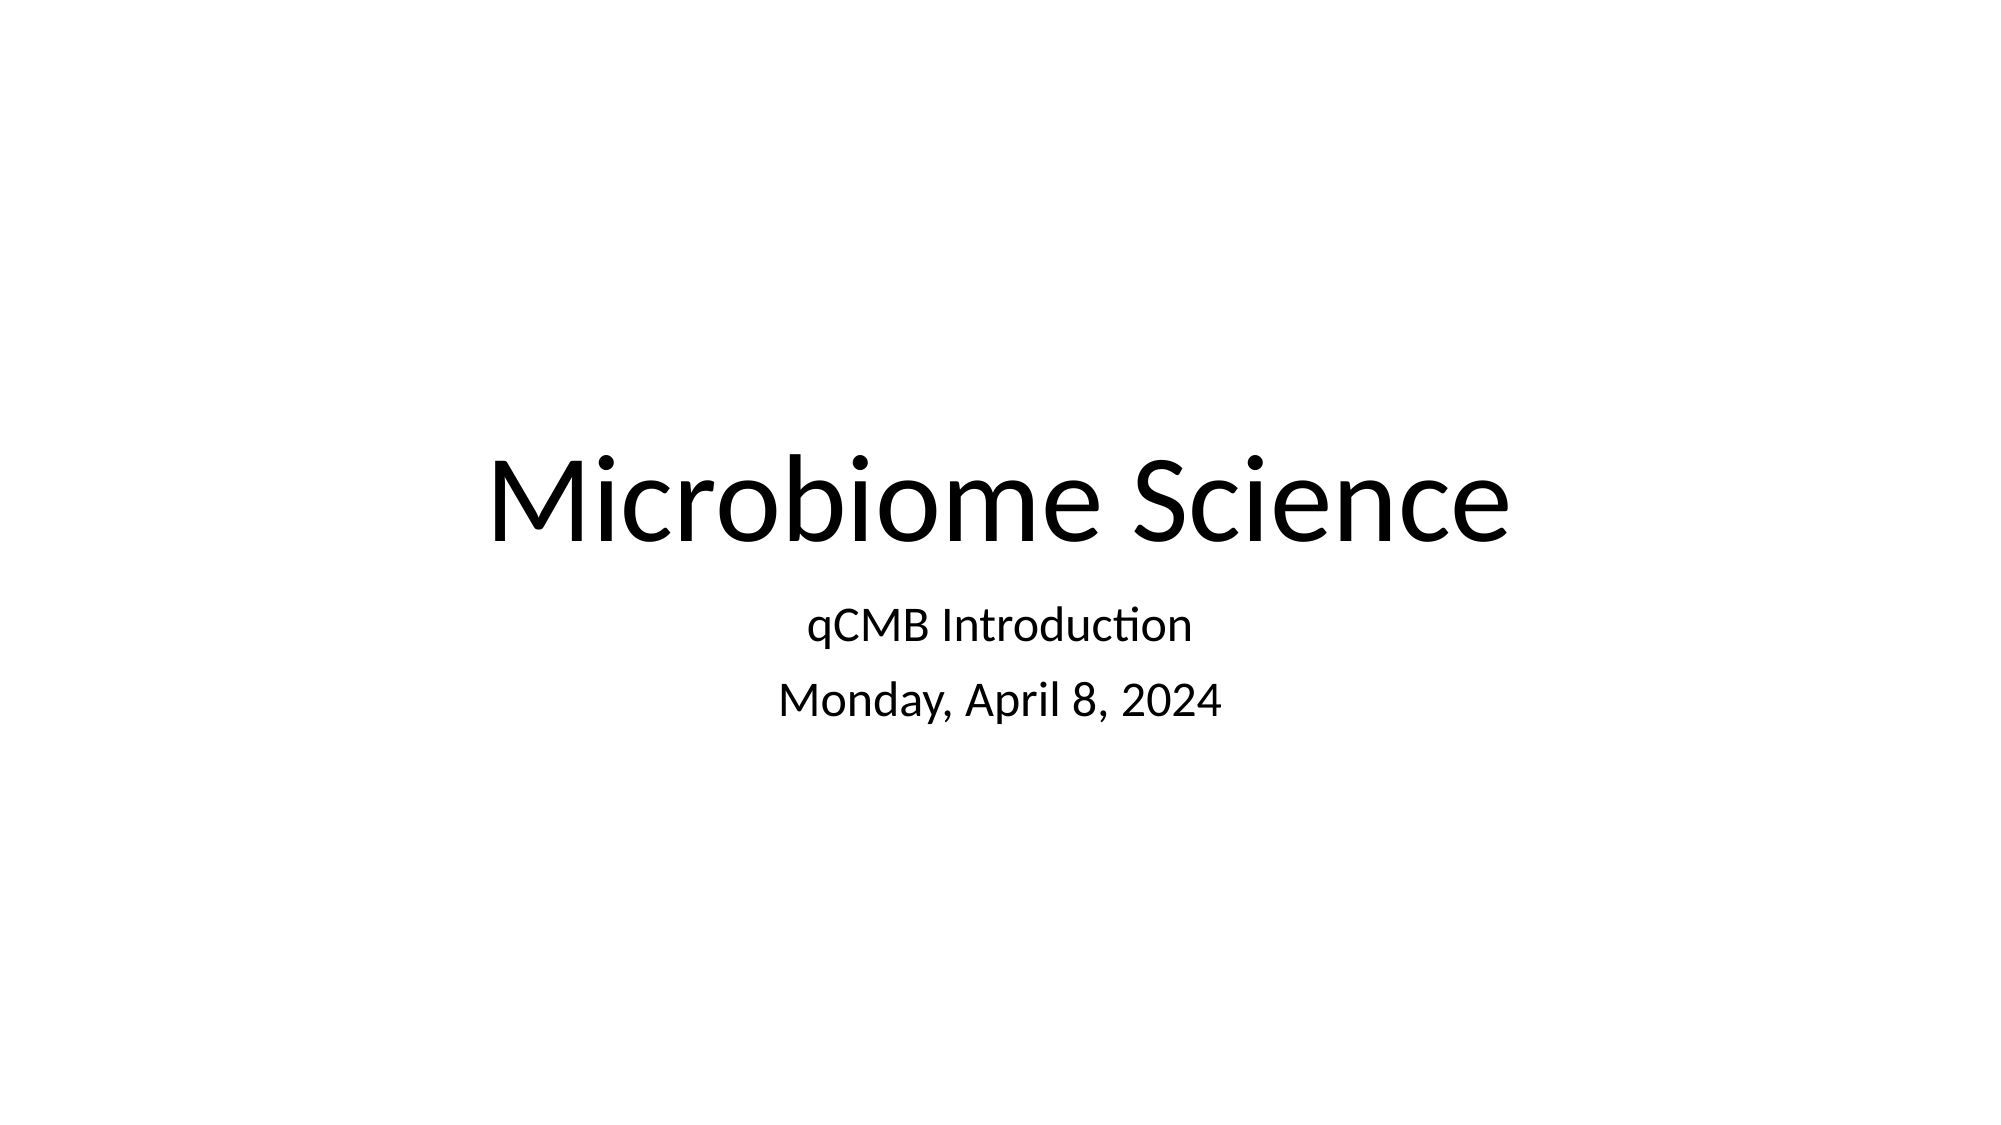

# Microbiome Science
qCMB Introduction
Monday, April 8, 2024